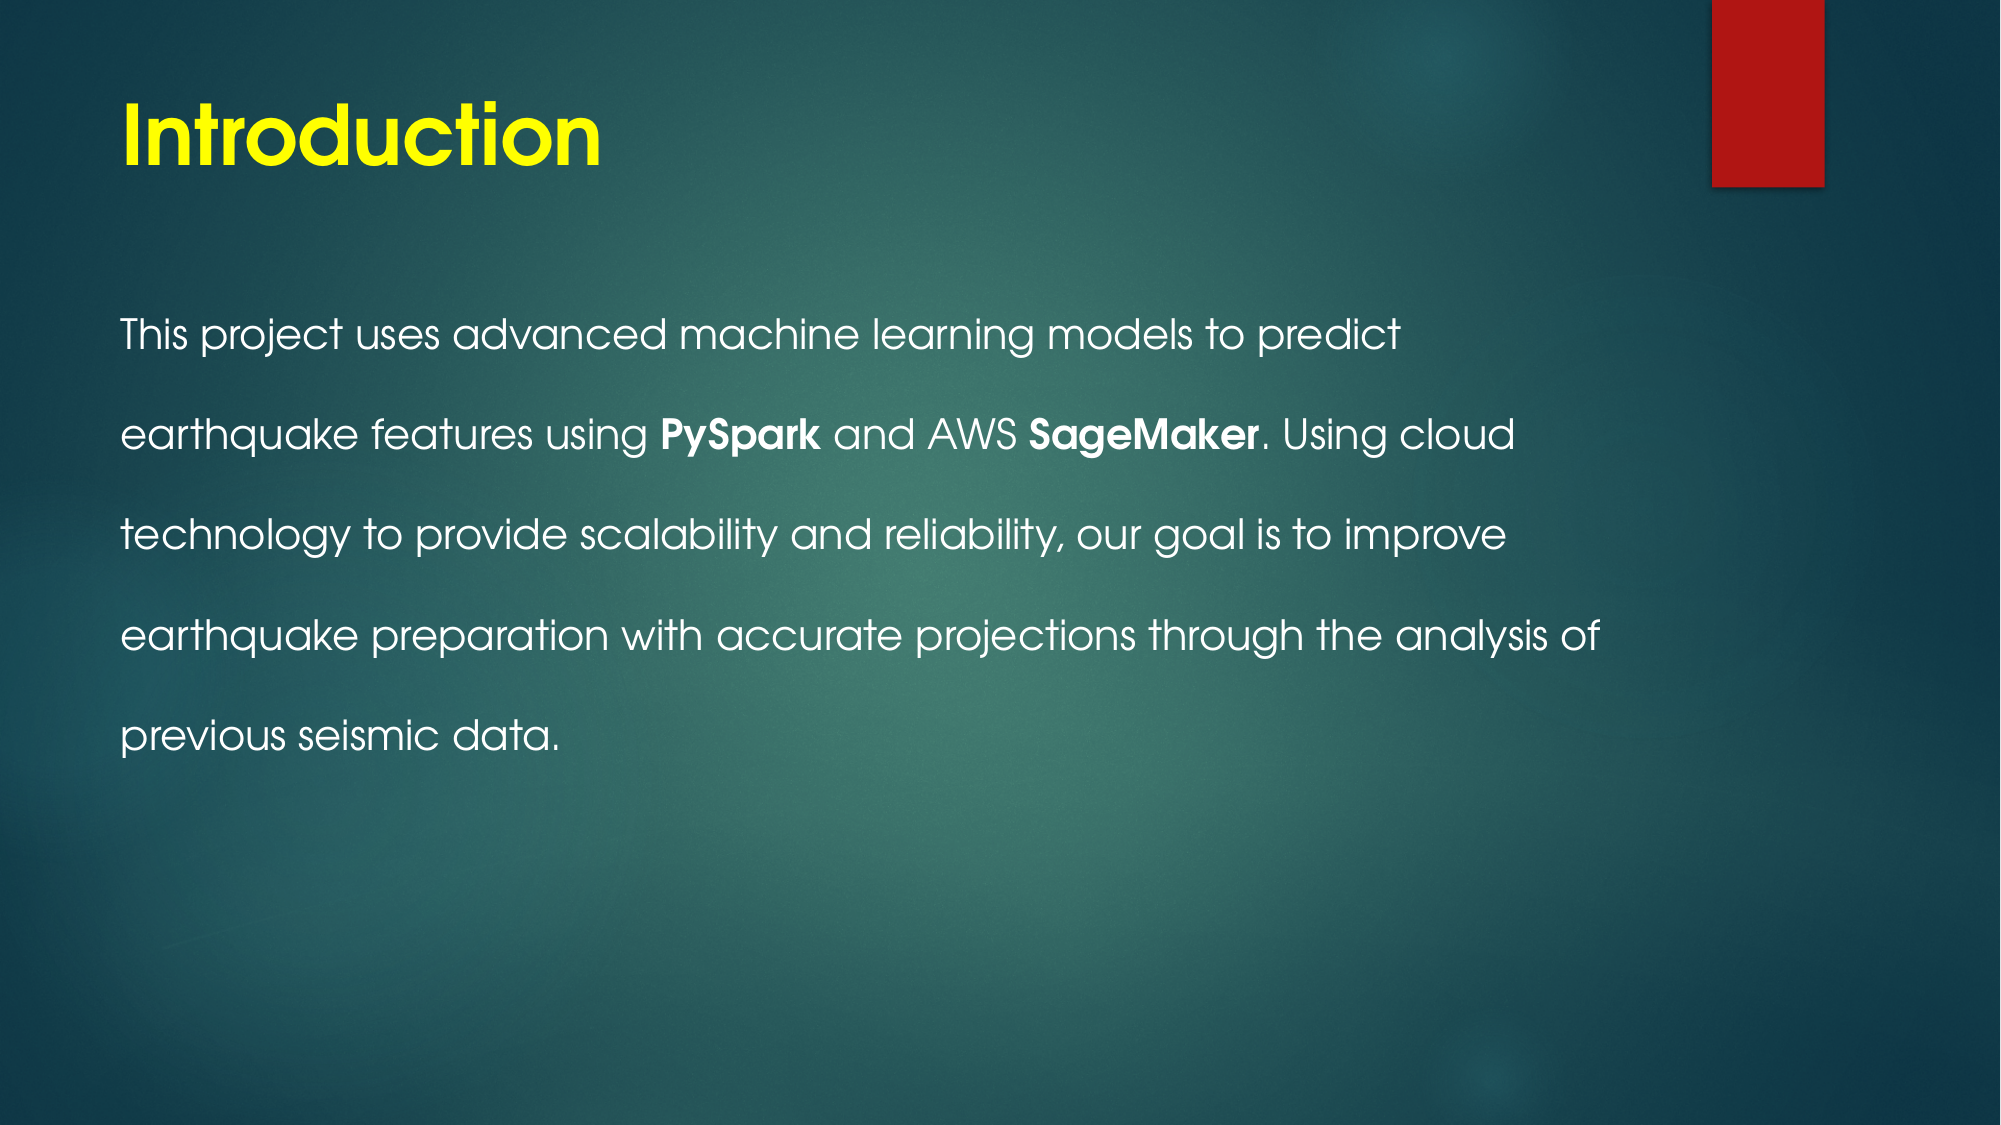

# Introduction
This project uses advanced machine learning models to predict earthquake features using PySpark and AWS SageMaker. Using cloud technology to provide scalability and reliability, our goal is to improve earthquake preparation with accurate projections through the analysis of previous seismic data.